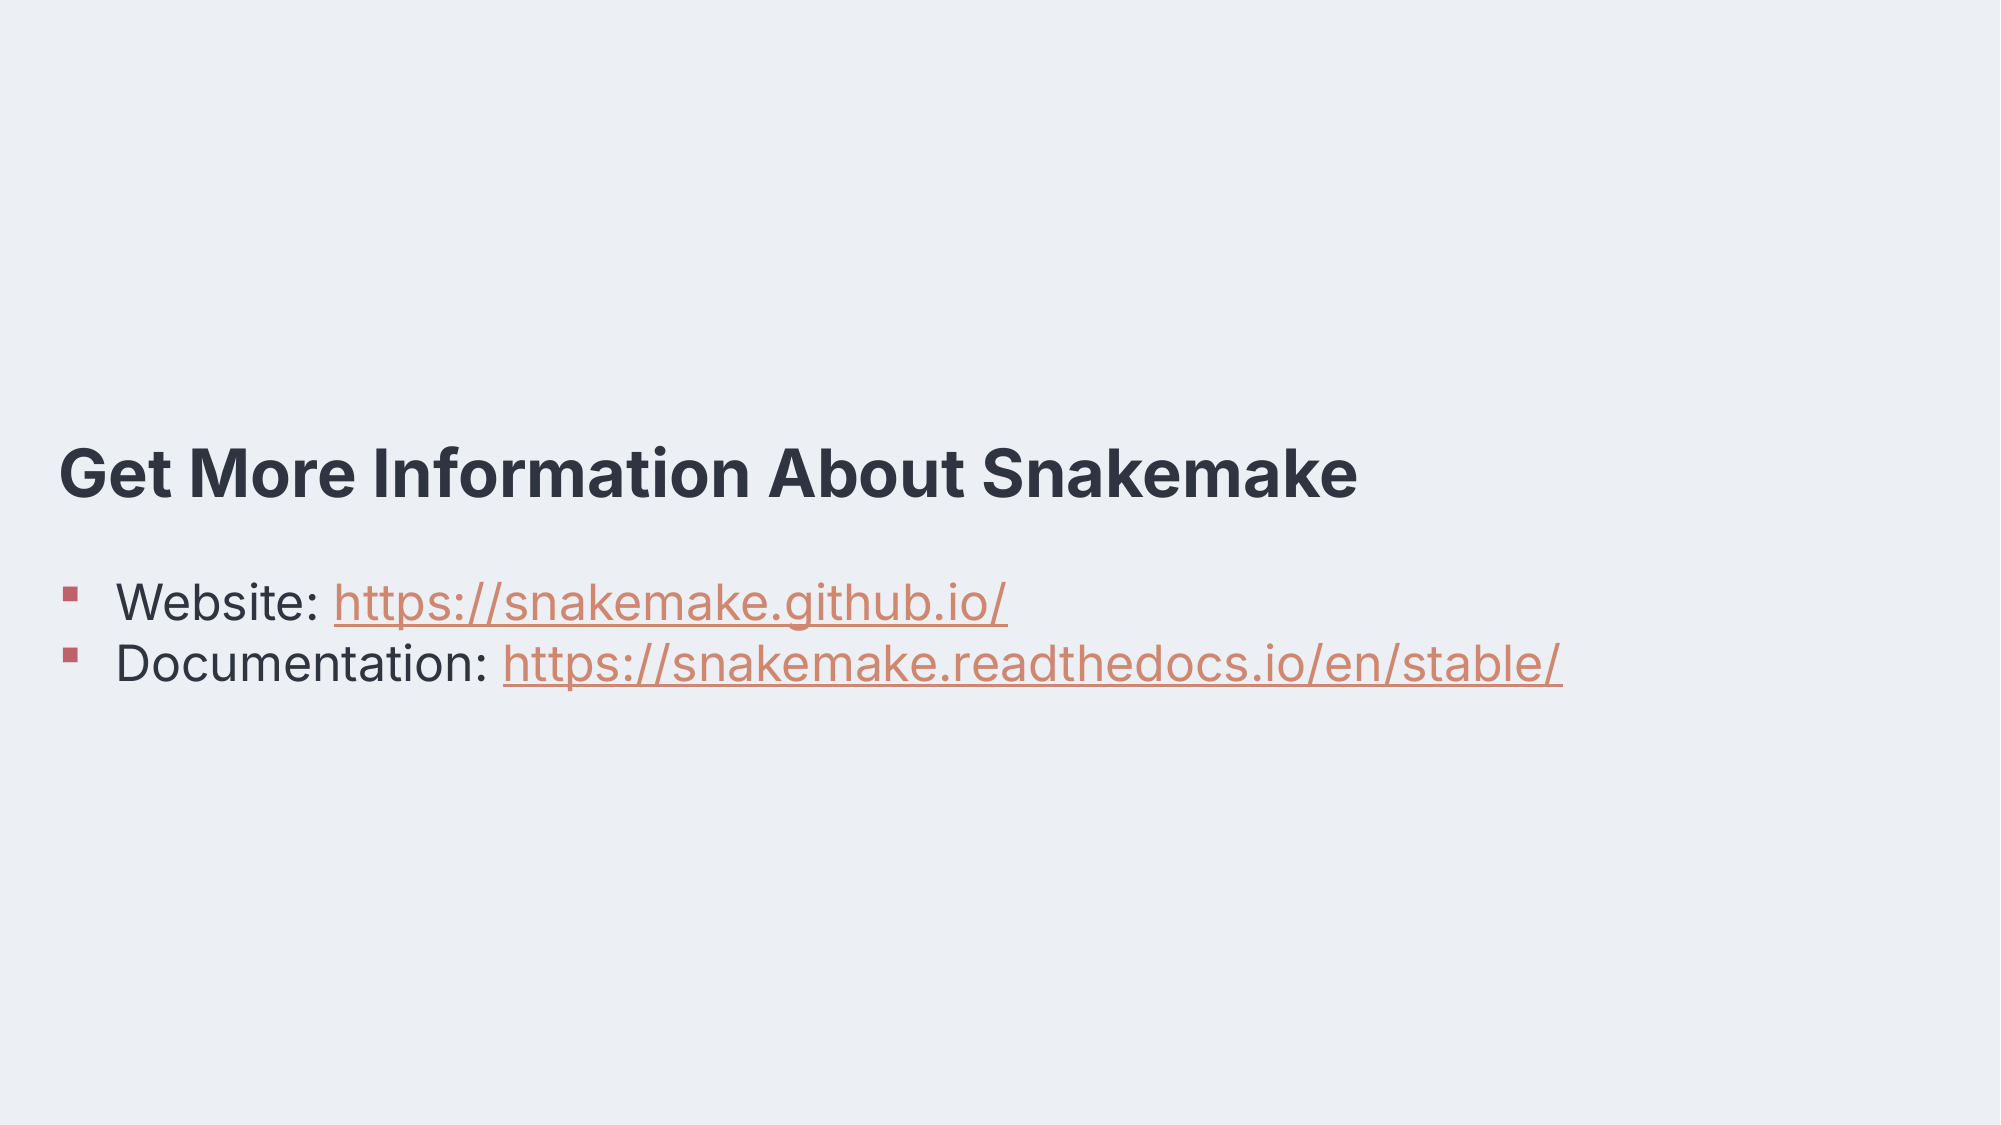

Get More Information About Snakemake

Website: https://snakemake.github.io/
Documentation: https://snakemake.readthedocs.io/en/stable/